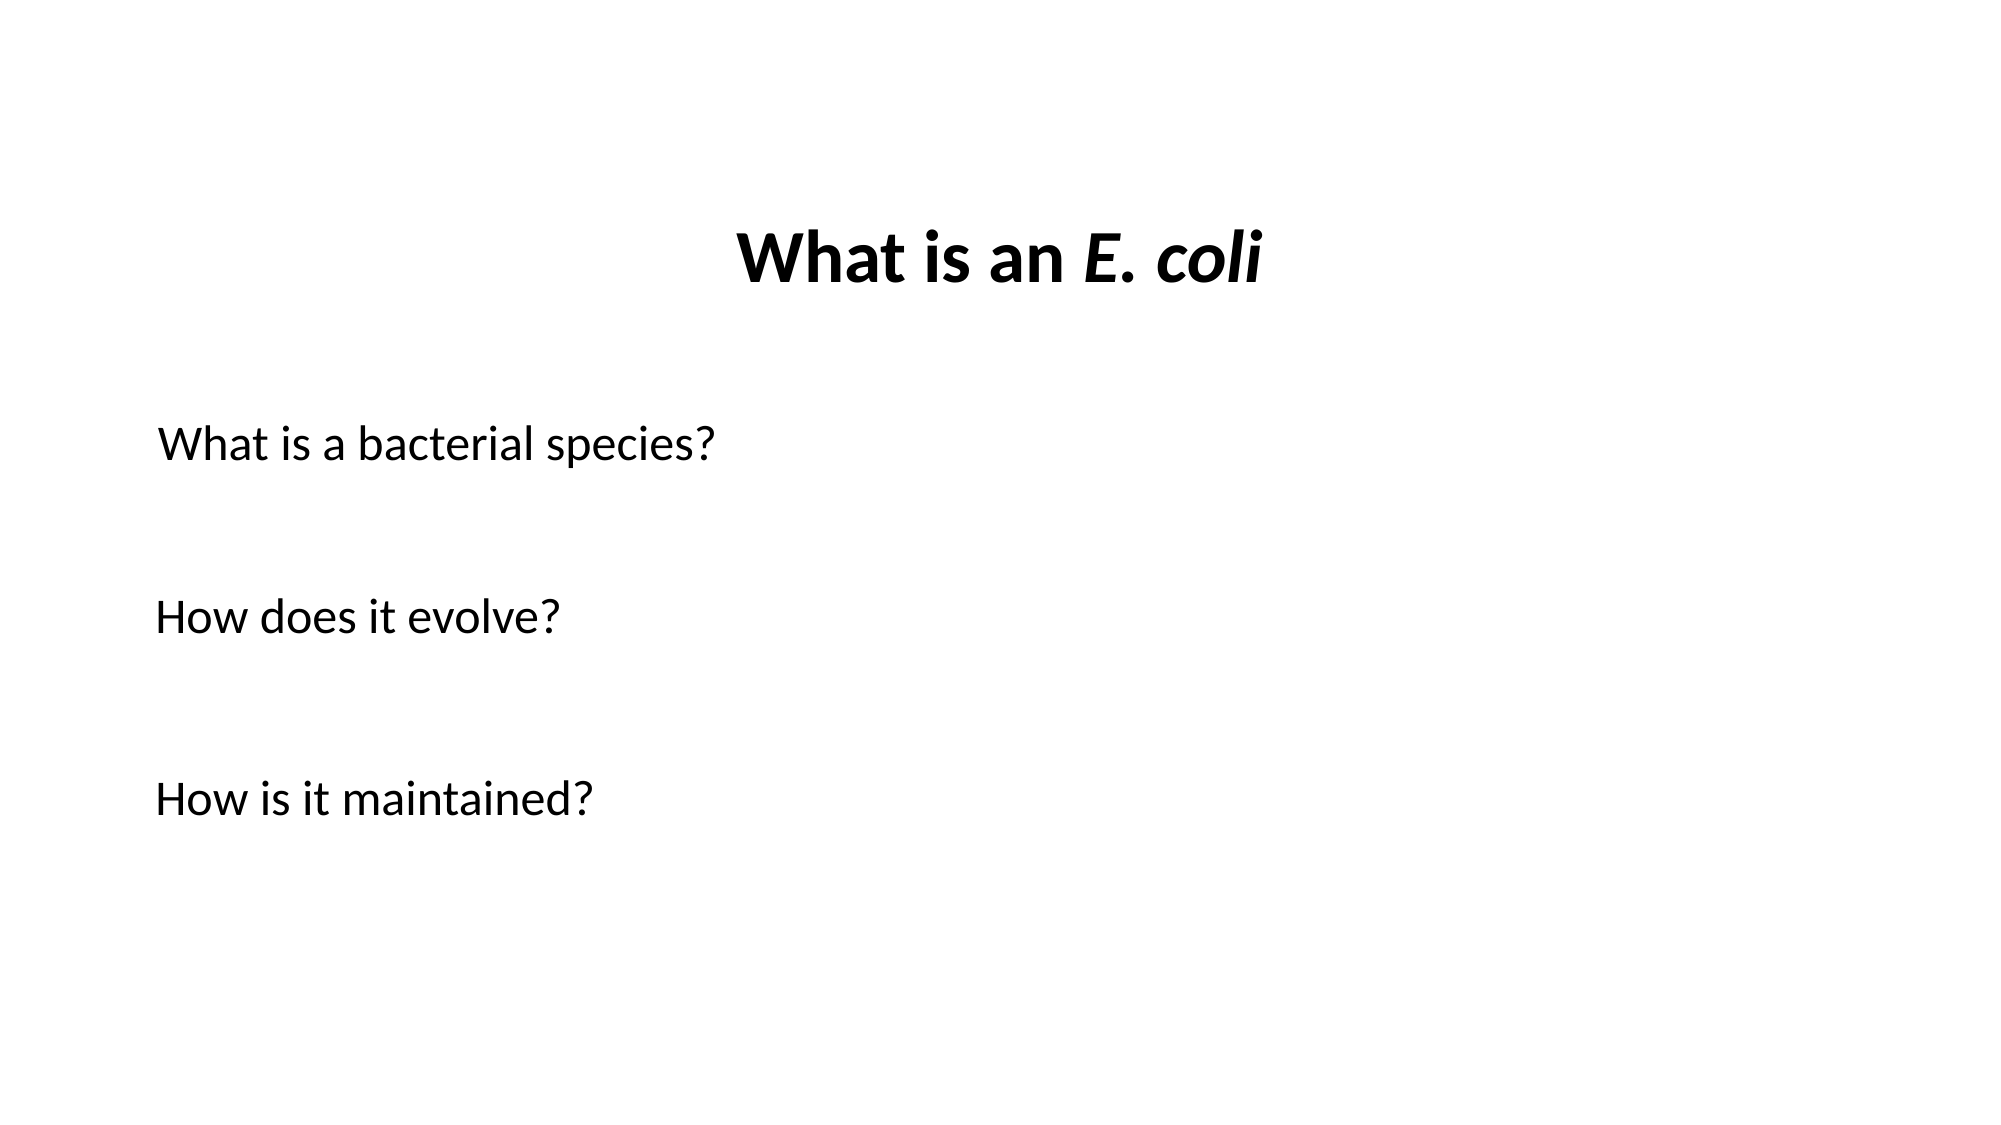

What is an E. coli
What is a bacterial species?
How does it evolve?
How is it maintained?